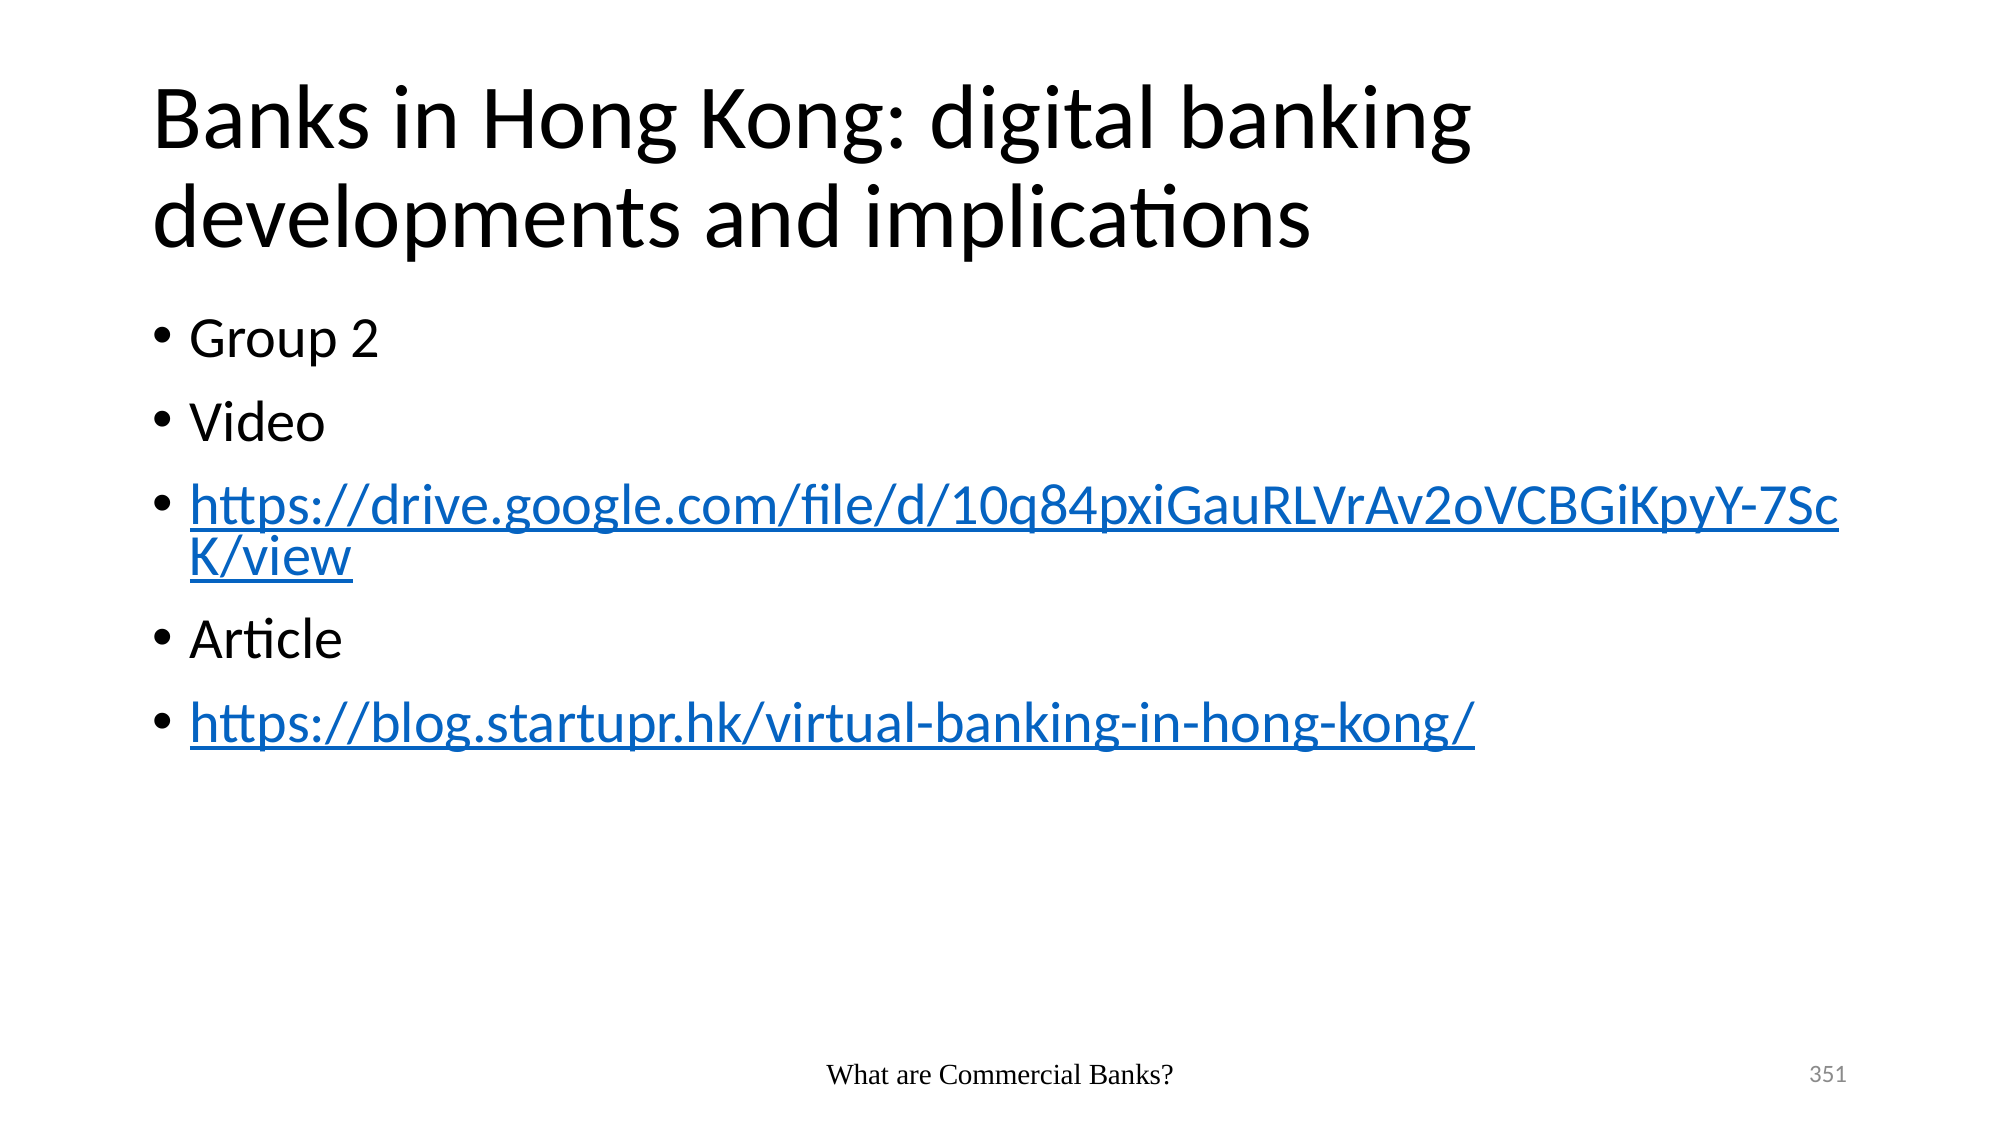

# Banks in Hong Kong: digital banking developments and implications
Group 2
Video
https://drive.google.com/file/d/10q84pxiGauRLVrAv2oVCBGiKpyY-7ScK/view
Article
https://blog.startupr.hk/virtual-banking-in-hong-kong/

351
What are Commercial Banks?